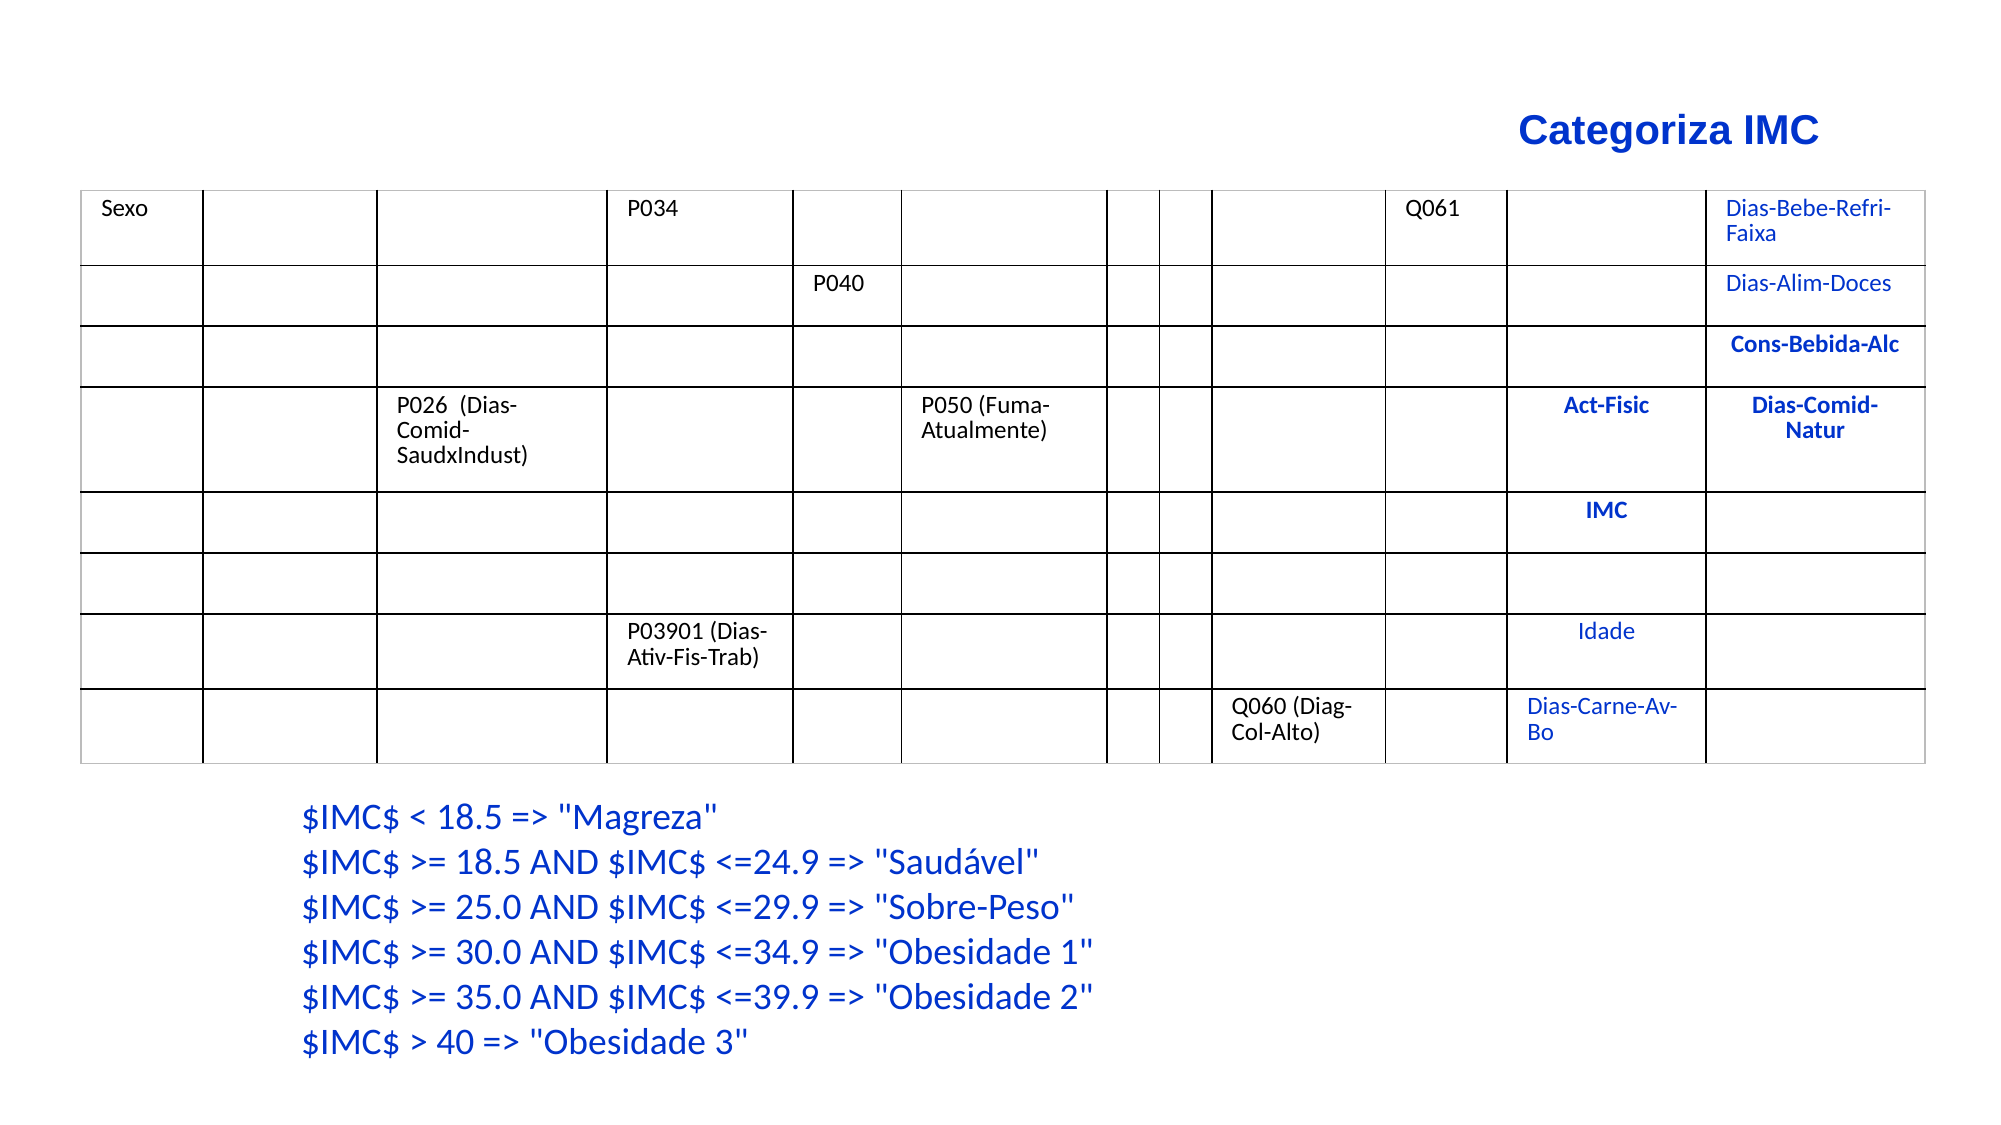

Categoriza IMC
| Sexo |  |  | P034 |  |  |  |  |  | Q061 |  | Dias-Bebe-Refri-Faixa |
| --- | --- | --- | --- | --- | --- | --- | --- | --- | --- | --- | --- |
|  |  |  |  | P040 |  |  |  |  |  |  | Dias-Alim-Doces |
|  |  |  |  |  |  |  |  |  |  |  | Cons-Bebida-Alc |
|  |  | P026 (Dias-Comid-SaudxIndust) |  |  | P050 (Fuma-Atualmente) |  |  |  |  | Act-Fisic | Dias-Comid-Natur |
|  |  |  |  |  |  |  |  |  |  | IMC |  |
|  |  |  |  |  |  |  |  |  |  |  |  |
|  |  |  | P03901 (Dias-Ativ-Fis-Trab) |  |  |  |  |  |  | Idade |  |
|  |  |  |  |  |  |  |  | Q060 (Diag-Col-Alto) |  | Dias-Carne-Av-Bo |  |
$IMC$ < 18.5 => "Magreza"
$IMC$ >= 18.5 AND $IMC$ <=24.9 => "Saudável"
$IMC$ >= 25.0 AND $IMC$ <=29.9 => "Sobre-Peso"
$IMC$ >= 30.0 AND $IMC$ <=34.9 => "Obesidade 1"
$IMC$ >= 35.0 AND $IMC$ <=39.9 => "Obesidade 2"
$IMC$ > 40 => "Obesidade 3"